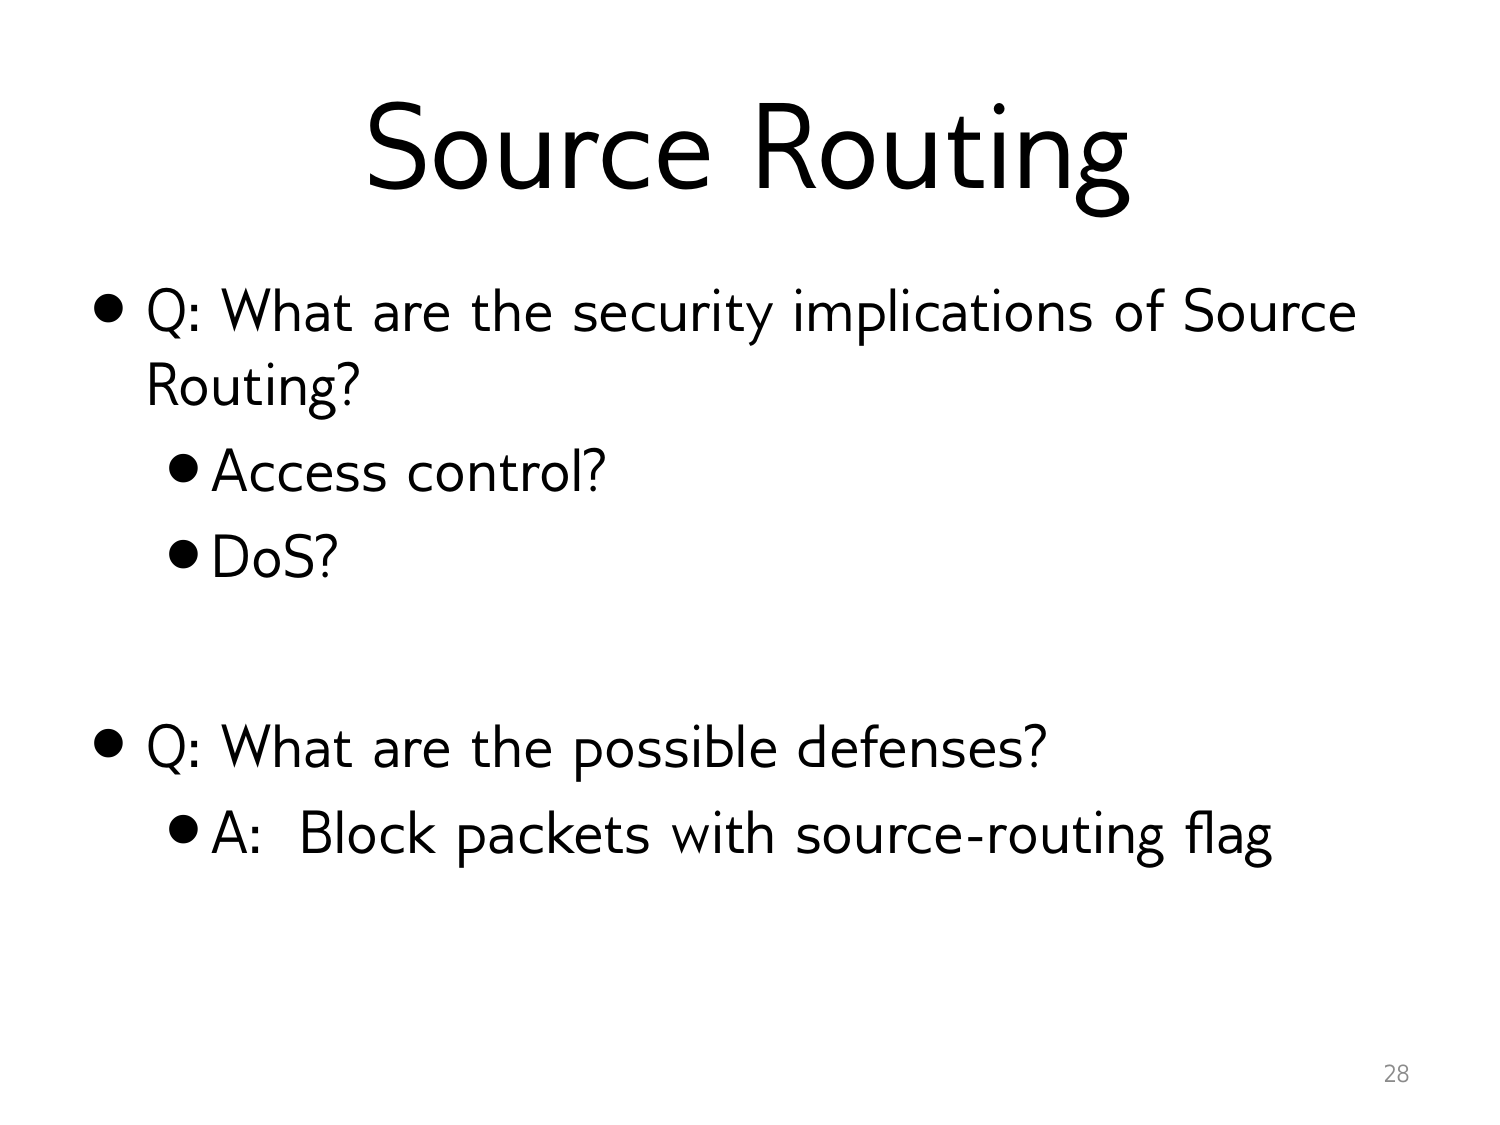

# Source Routing
Q: What are the security implications of Source Routing?
Access control?
DoS?

Q: What are the possible defenses?
A:  Block packets with source-routing flag
28